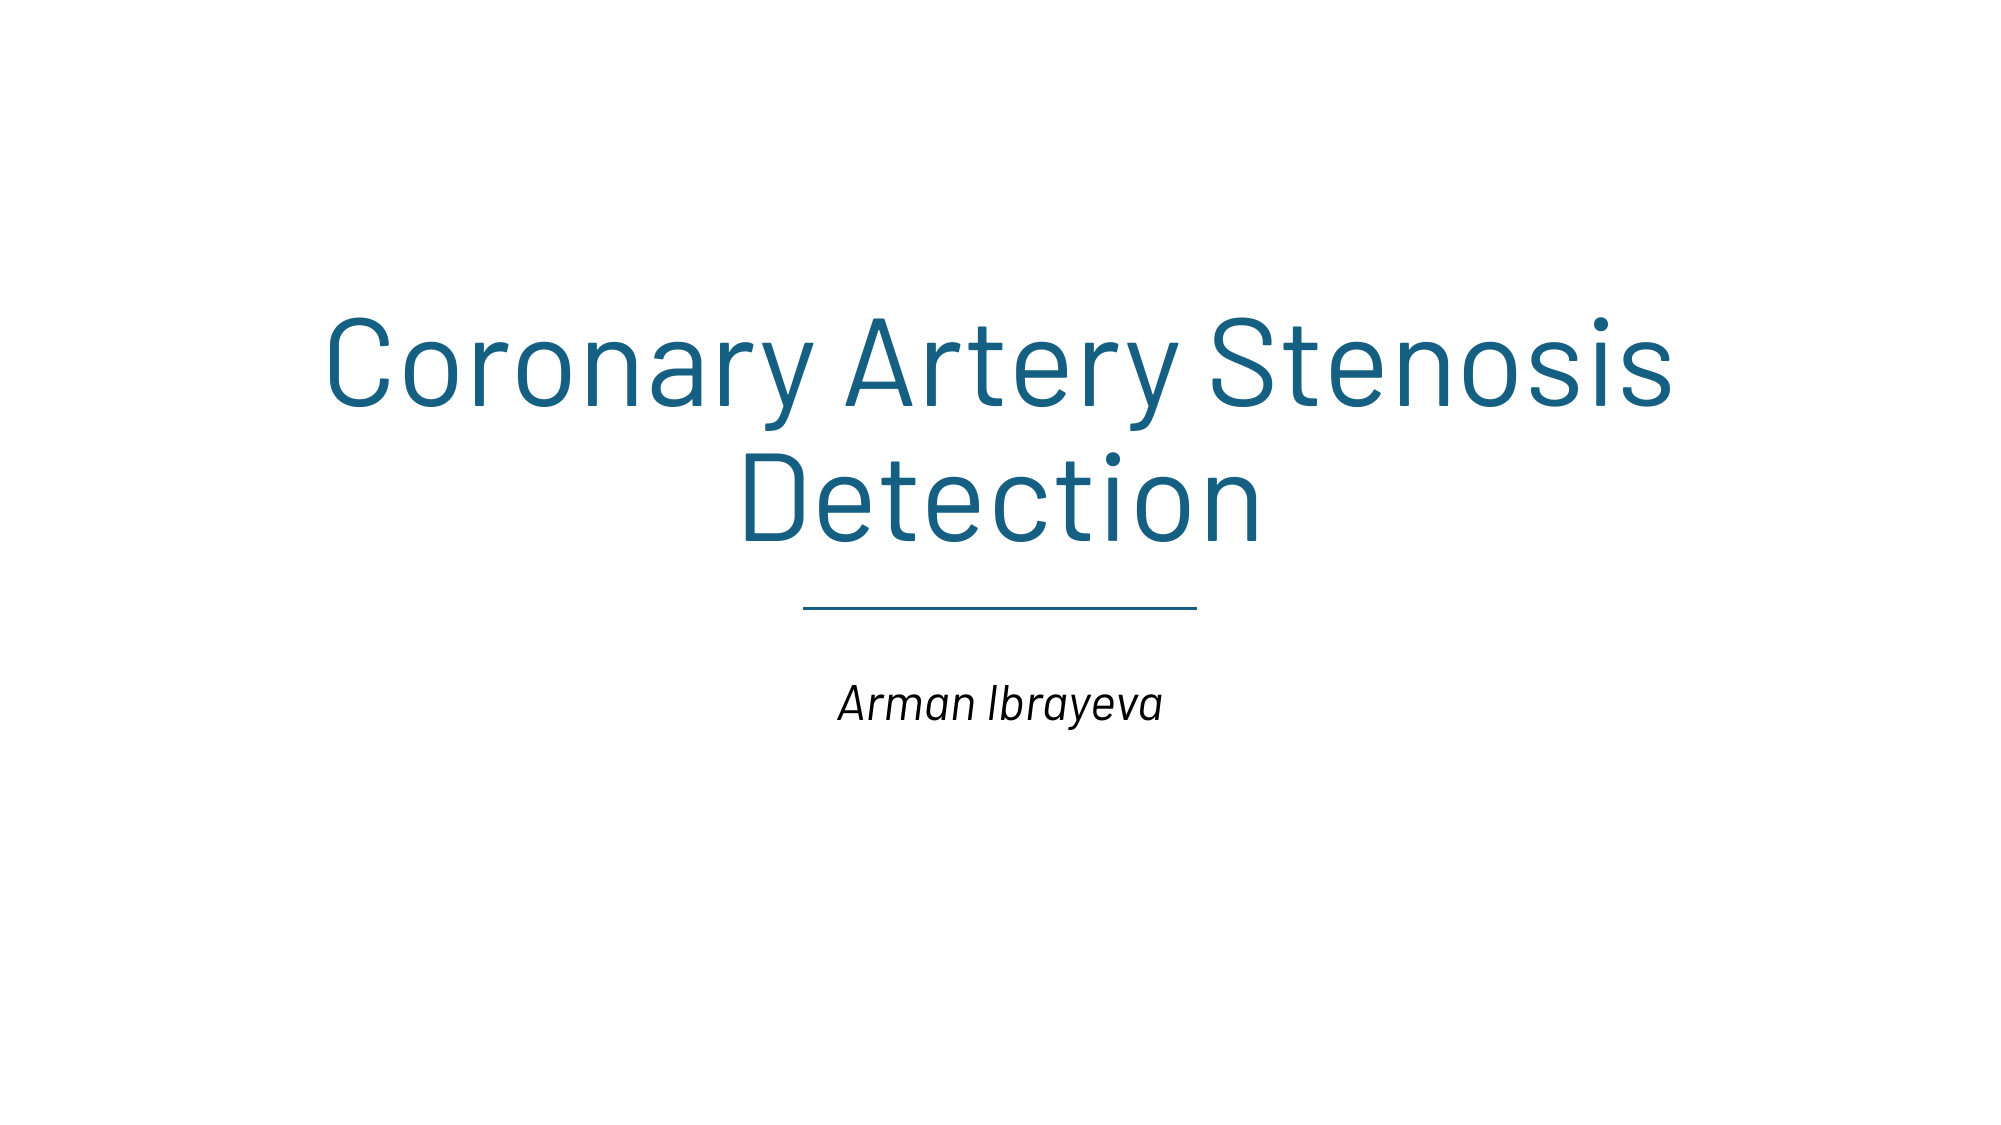

# Coronary Artery Stenosis Detection
Arman Ibrayeva